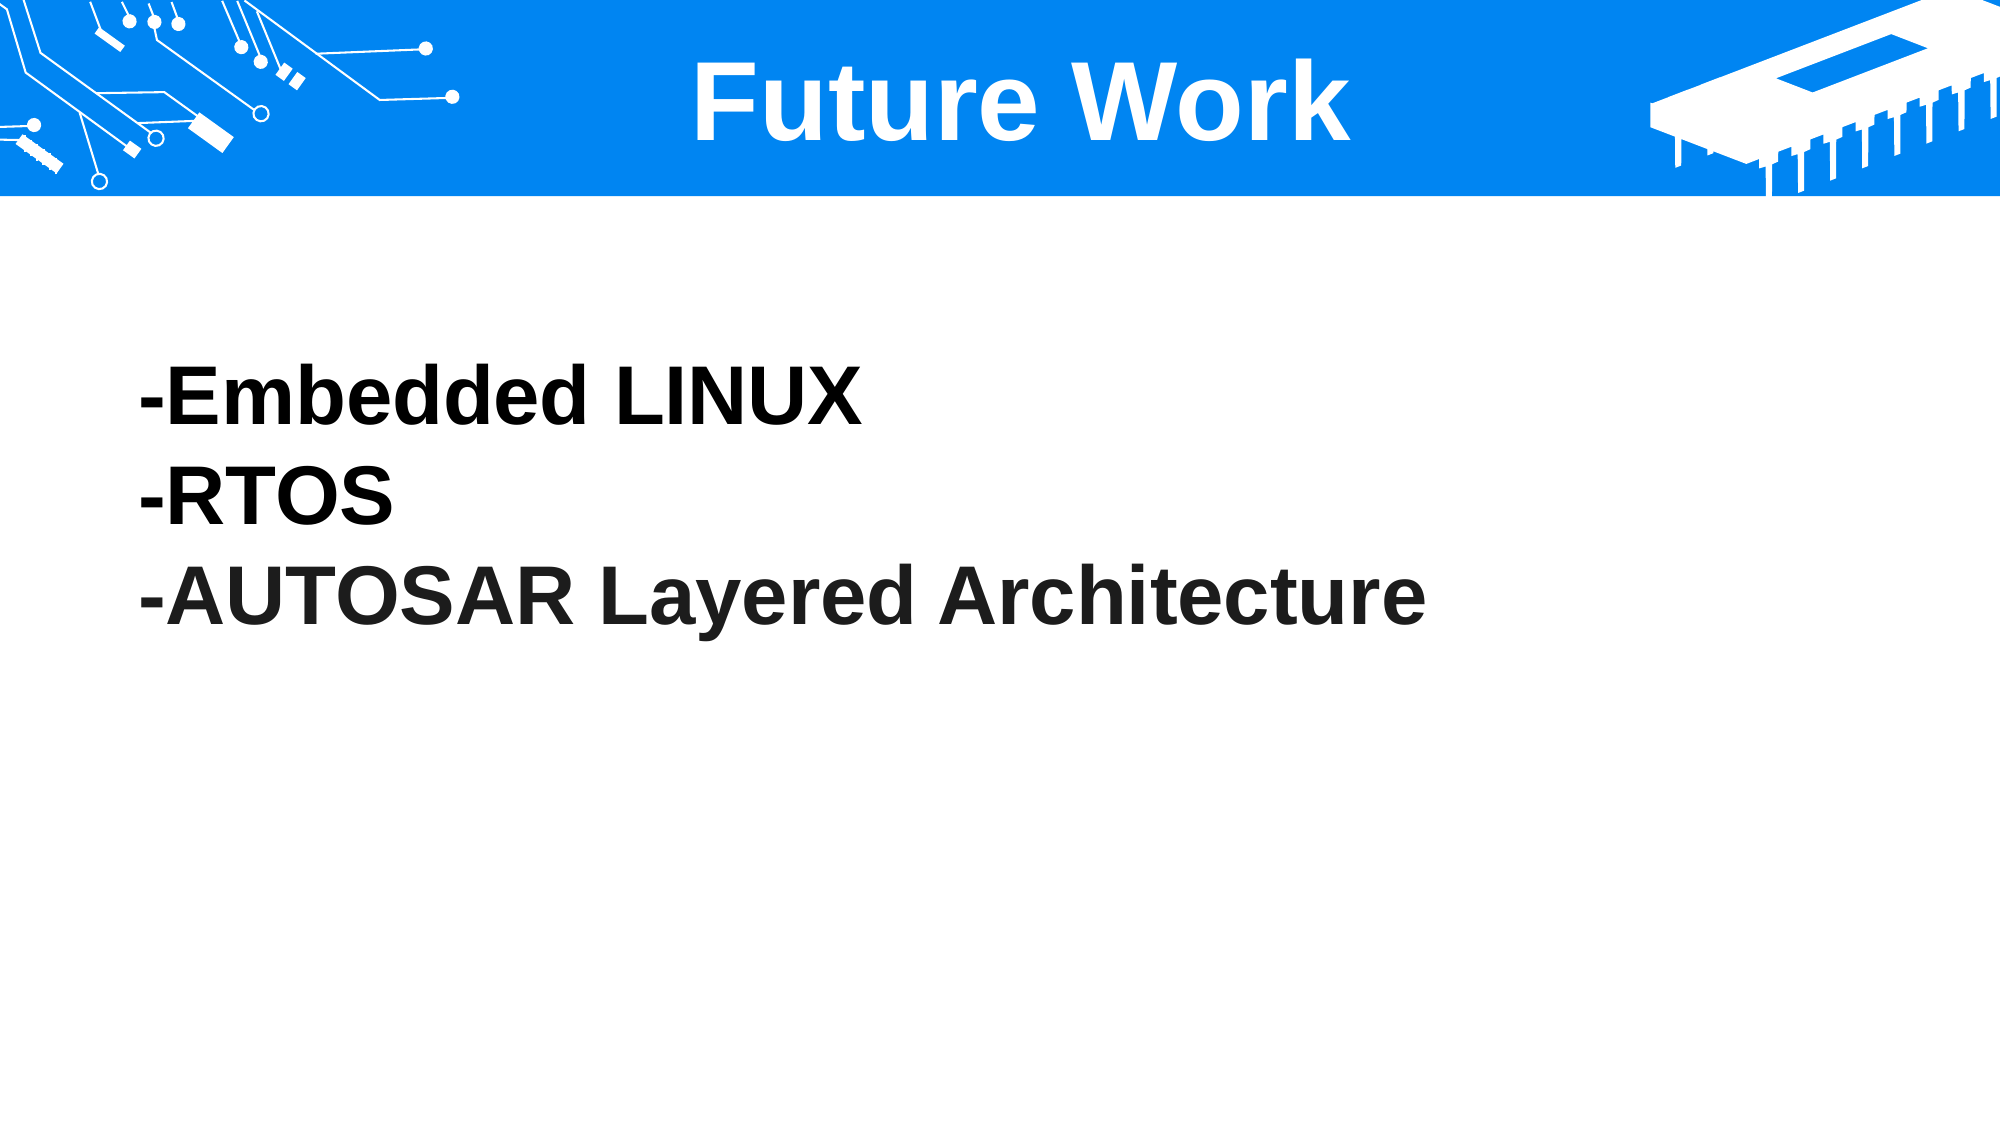

Future Work
-Embedded LINUX
-RTOS
-AUTOSAR Layered Architecture